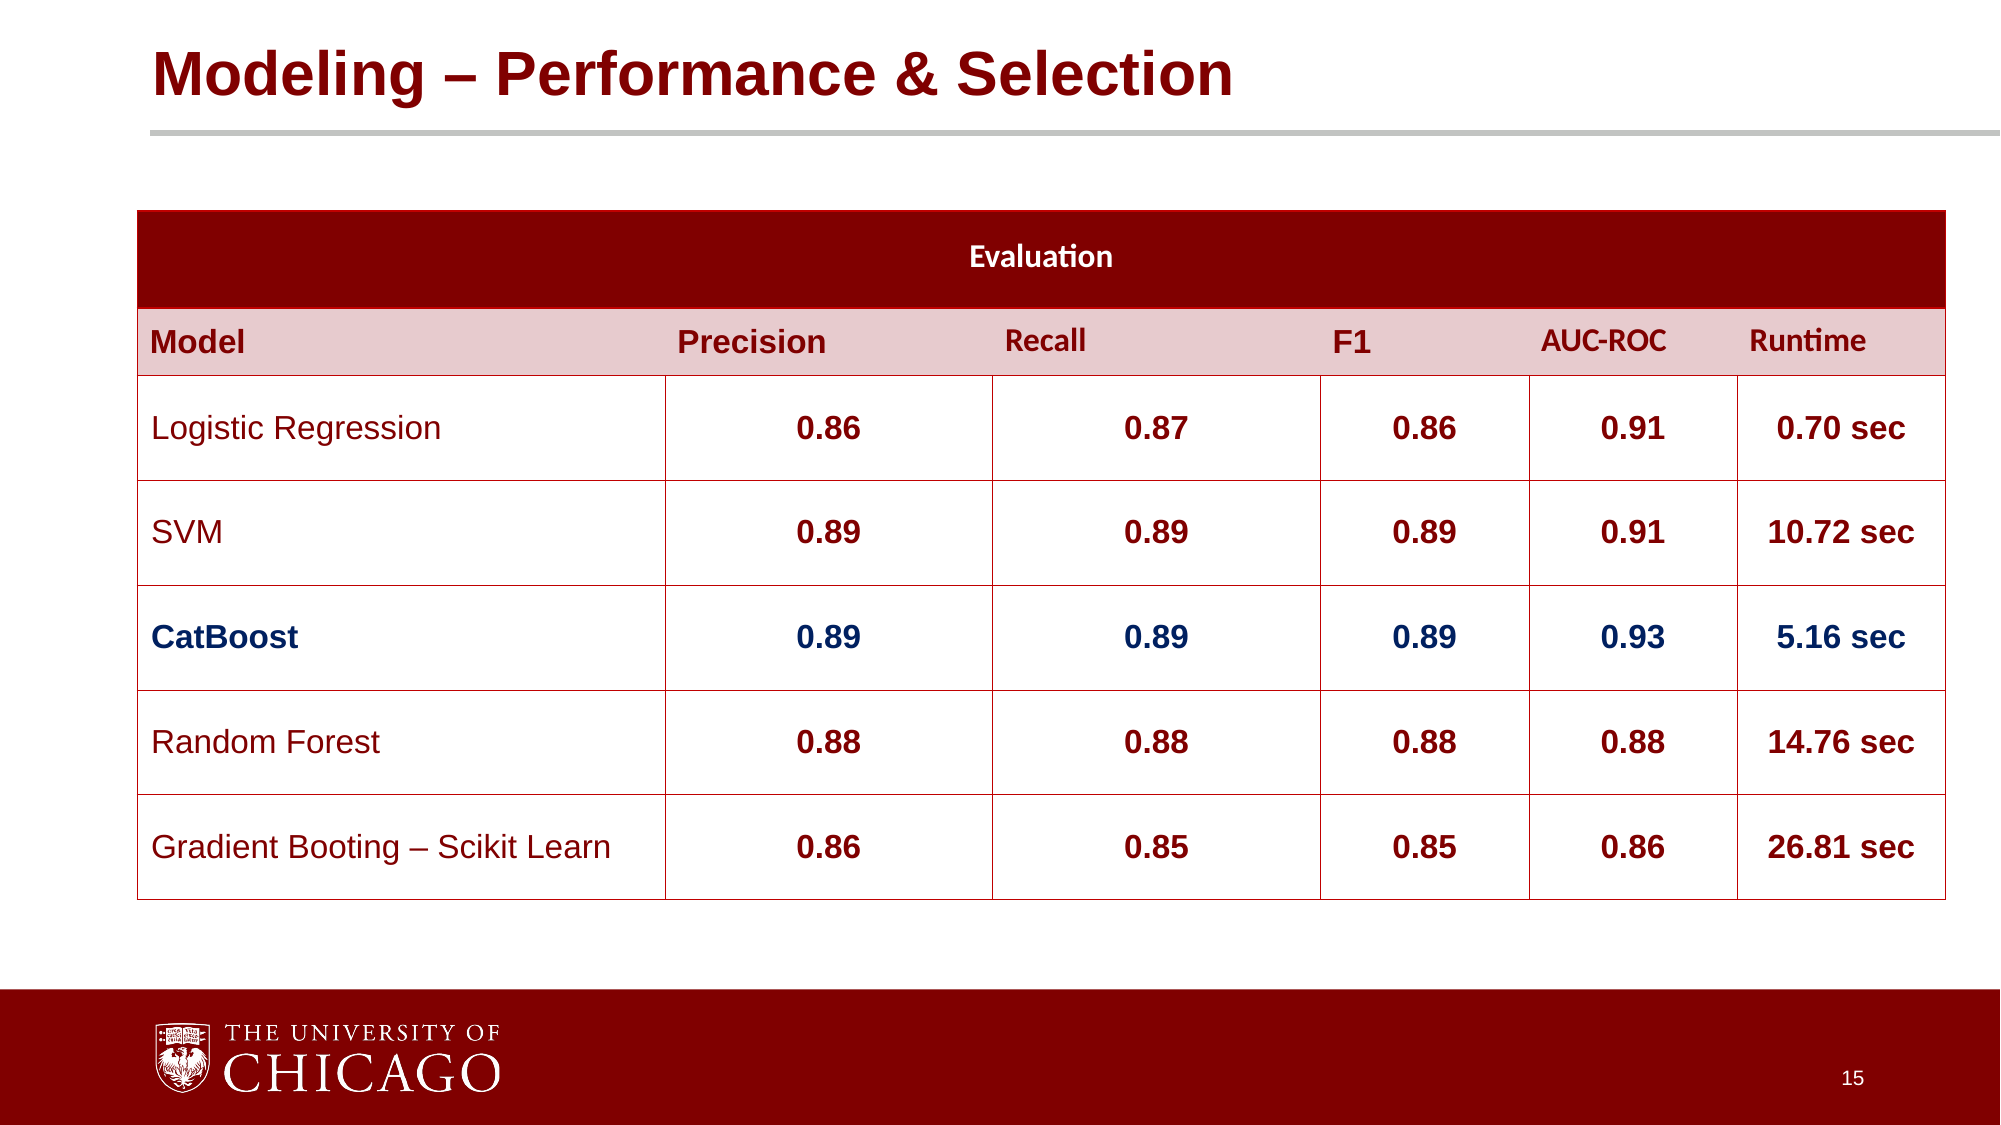

# Modeling – Performance & Selection
| Evaluation |  |  |  |  |  |
| --- | --- | --- | --- | --- | --- |
| Model | Precision | Recall | F1 | AUC-ROC | Runtime |
| Logistic Regression | 0.86 | 0.87 | 0.86 | 0.91 | 0.70 sec |
| SVM | 0.89 | 0.89 | 0.89 | 0.91 | 10.72 sec |
| CatBoost | 0.89 | 0.89 | 0.89 | 0.93 | 5.16 sec |
| Random Forest | 0.88 | 0.88 | 0.88 | 0.88 | 14.76 sec |
| Gradient Booting – Scikit Learn | 0.86 | 0.85 | 0.85 | 0.86 | 26.81 sec |
15